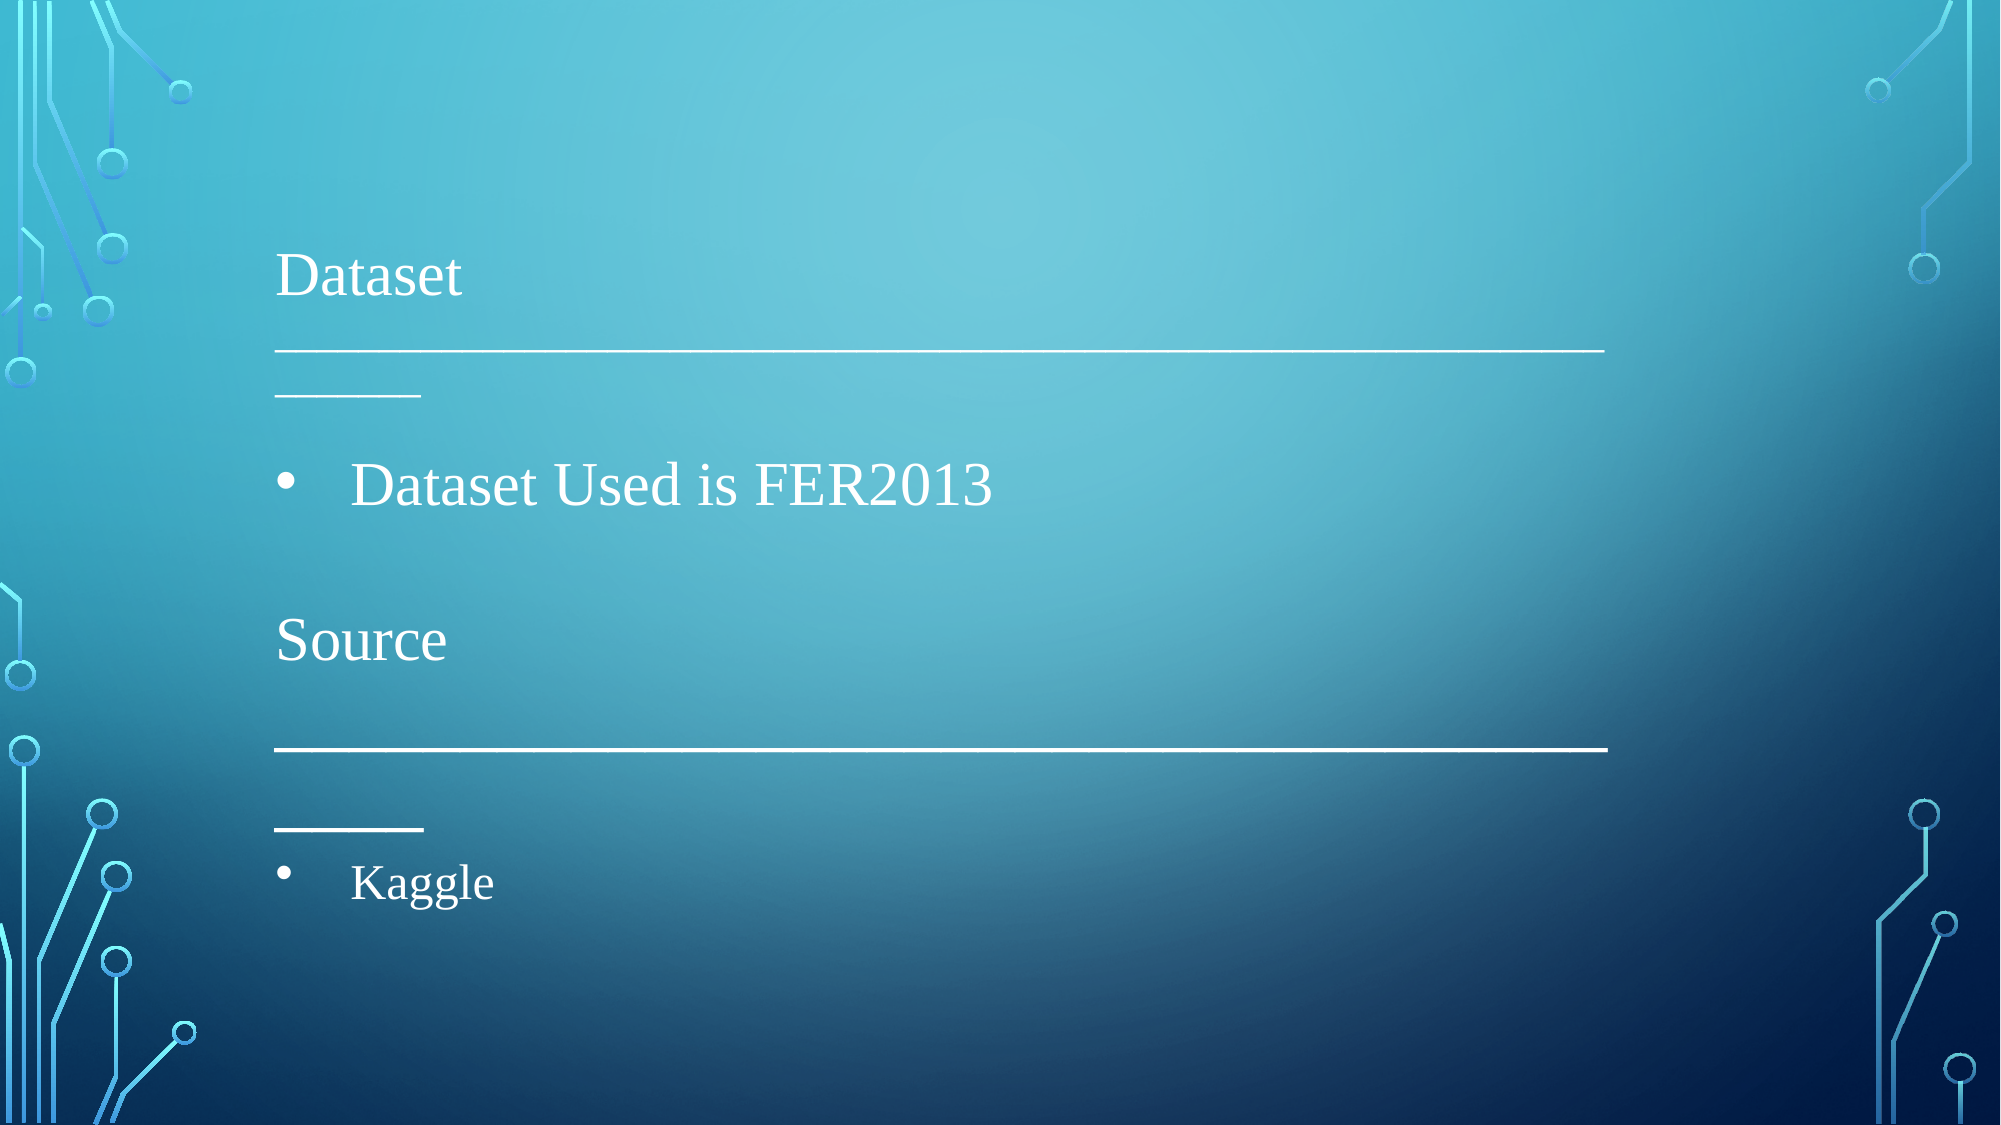

Dataset
_______________________________________________________________________

Dataset Used is FER2013

Source
________________________________________
Kaggle